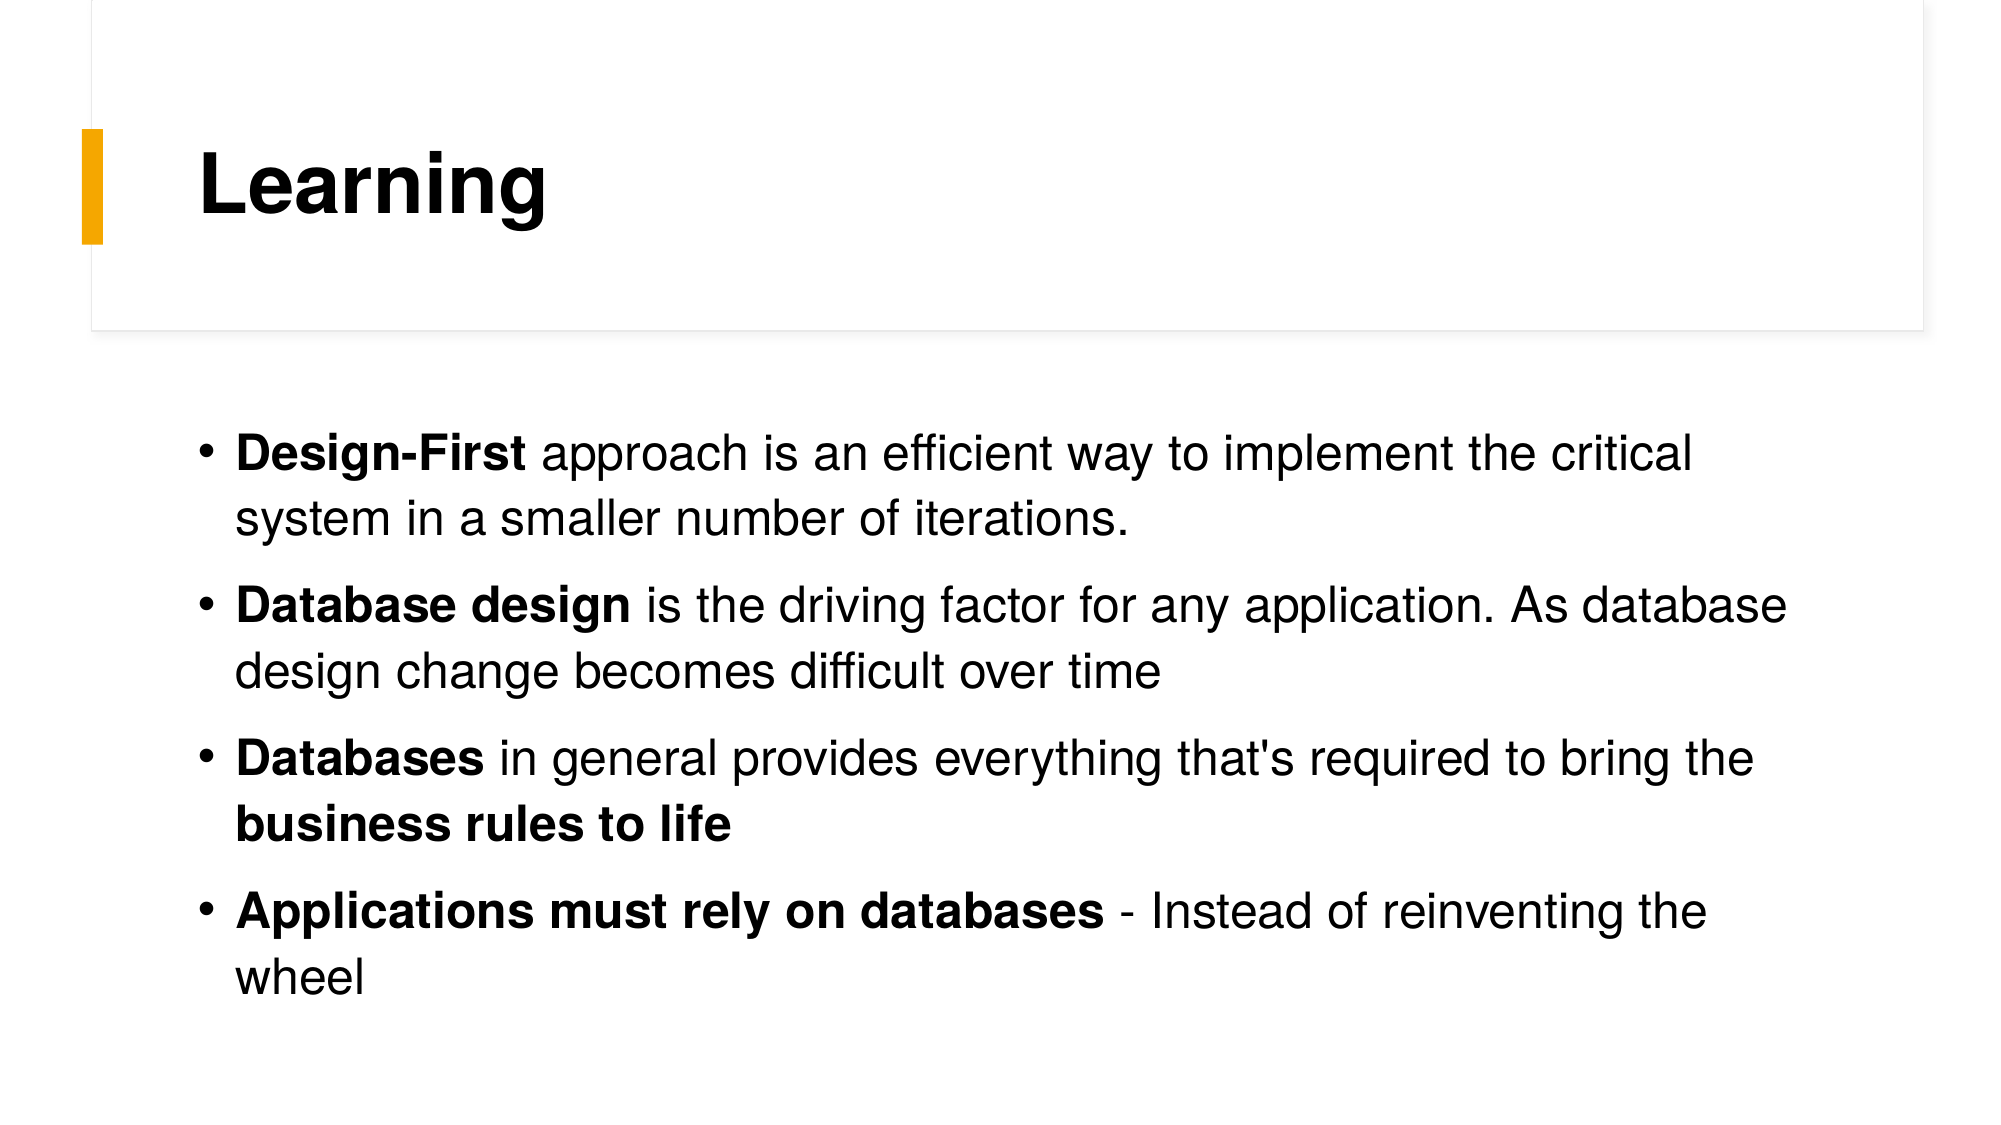

# Learning
Design-First approach is an efficient way to implement the critical system in a smaller number of iterations.
Database design is the driving factor for any application. As database design change becomes difficult over time
Databases in general provides everything that's required to bring the business rules to life
Applications must rely on databases - Instead of reinventing the wheel